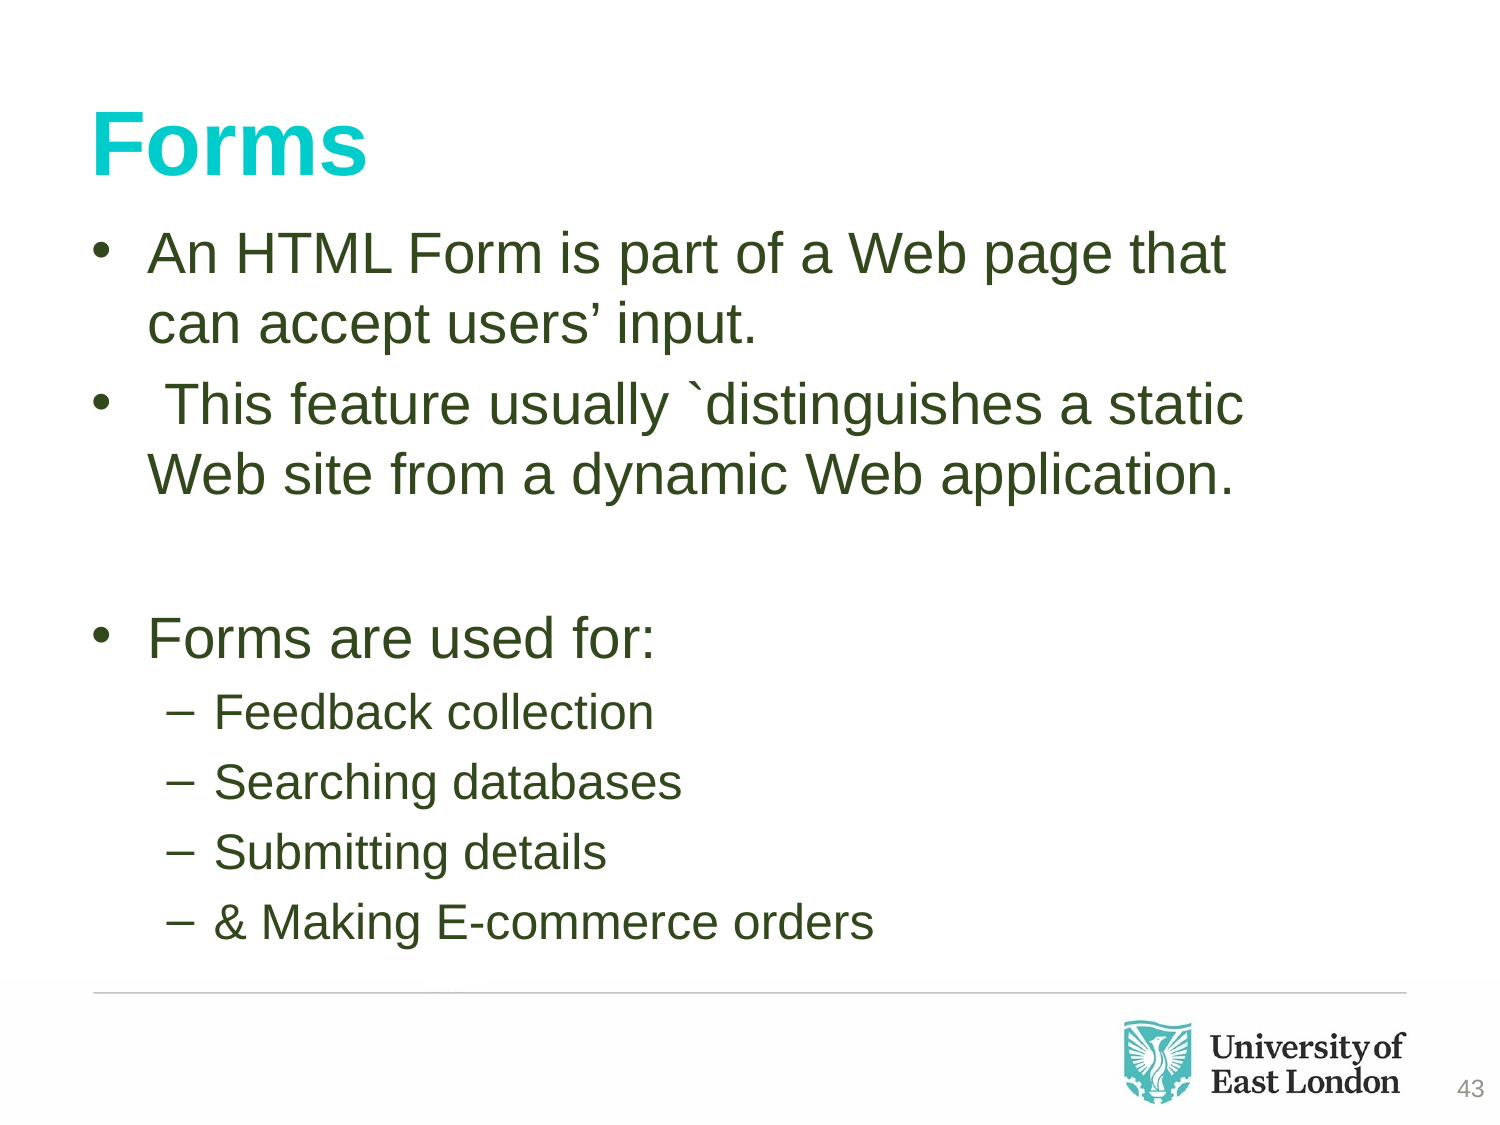

# Forms
An HTML Form is part of a Web page that can accept users’ input.
 This feature usually `distinguishes a static Web site from a dynamic Web application.

Forms are used for:
Feedback collection
Searching databases
Submitting details
& Making E-commerce orders
43